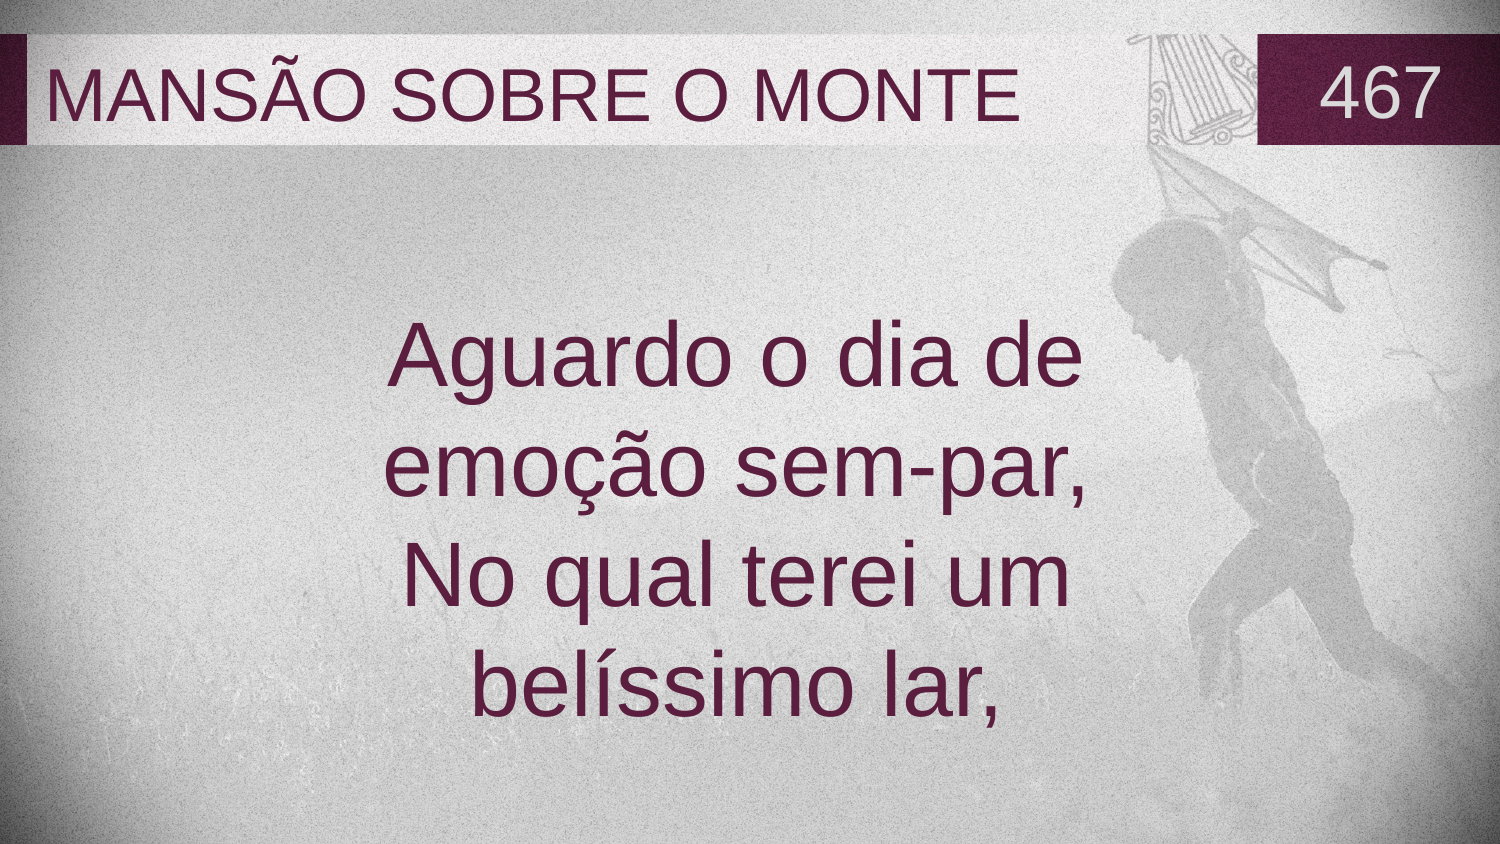

# MANSÃO SOBRE O MONTE
467
Aguardo o dia de
emoção sem-par,
No qual terei um
belíssimo lar,